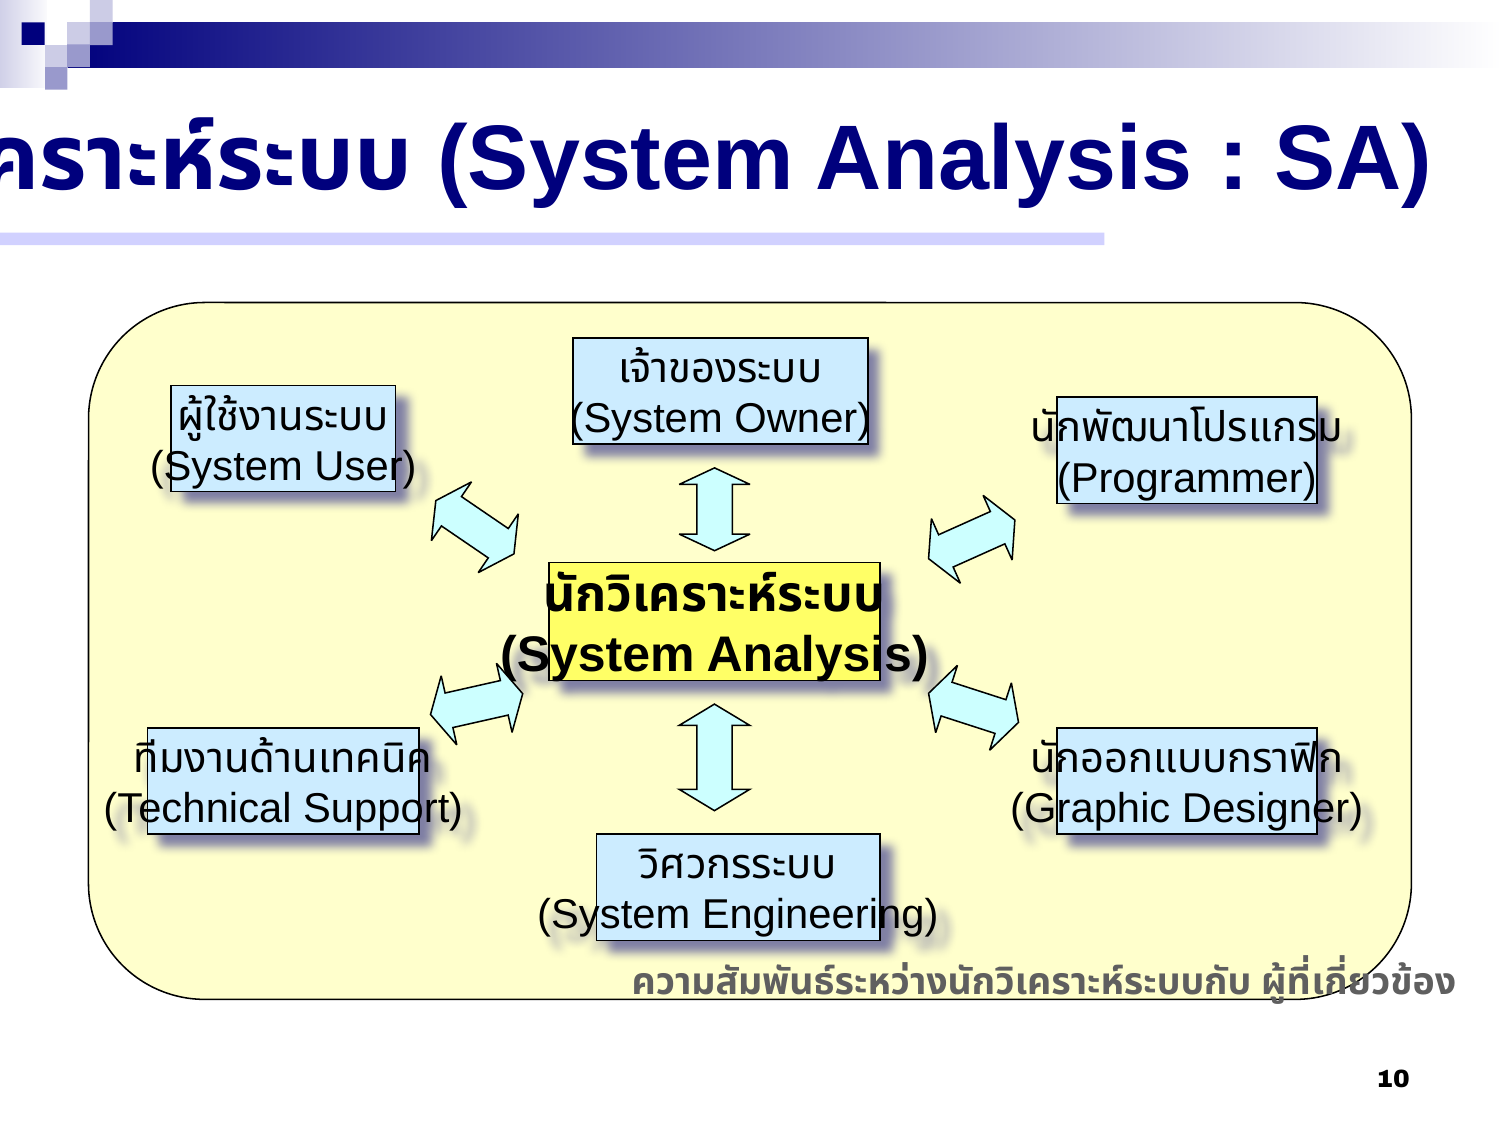

นักวิเคราะห์ระบบ (System Analysis : SA)

เจ้าของระบบ
(System Owner)
ผู้ใช้งานระบบ
(System User)
นักพัฒนาโปรแกรม
(Programmer)

นักวิเคราะห์ระบบ
(System Analysis)

ทีมงานด้านเทคนิค
(Technical Support)
นักออกแบบกราฟิก
(Graphic Designer)
วิศวกรระบบ
(System Engineering)
ความสัมพันธ์ระหว่างนักวิเคราะห์ระบบกับ ผู้ที่เกี่ยวข้อง
10